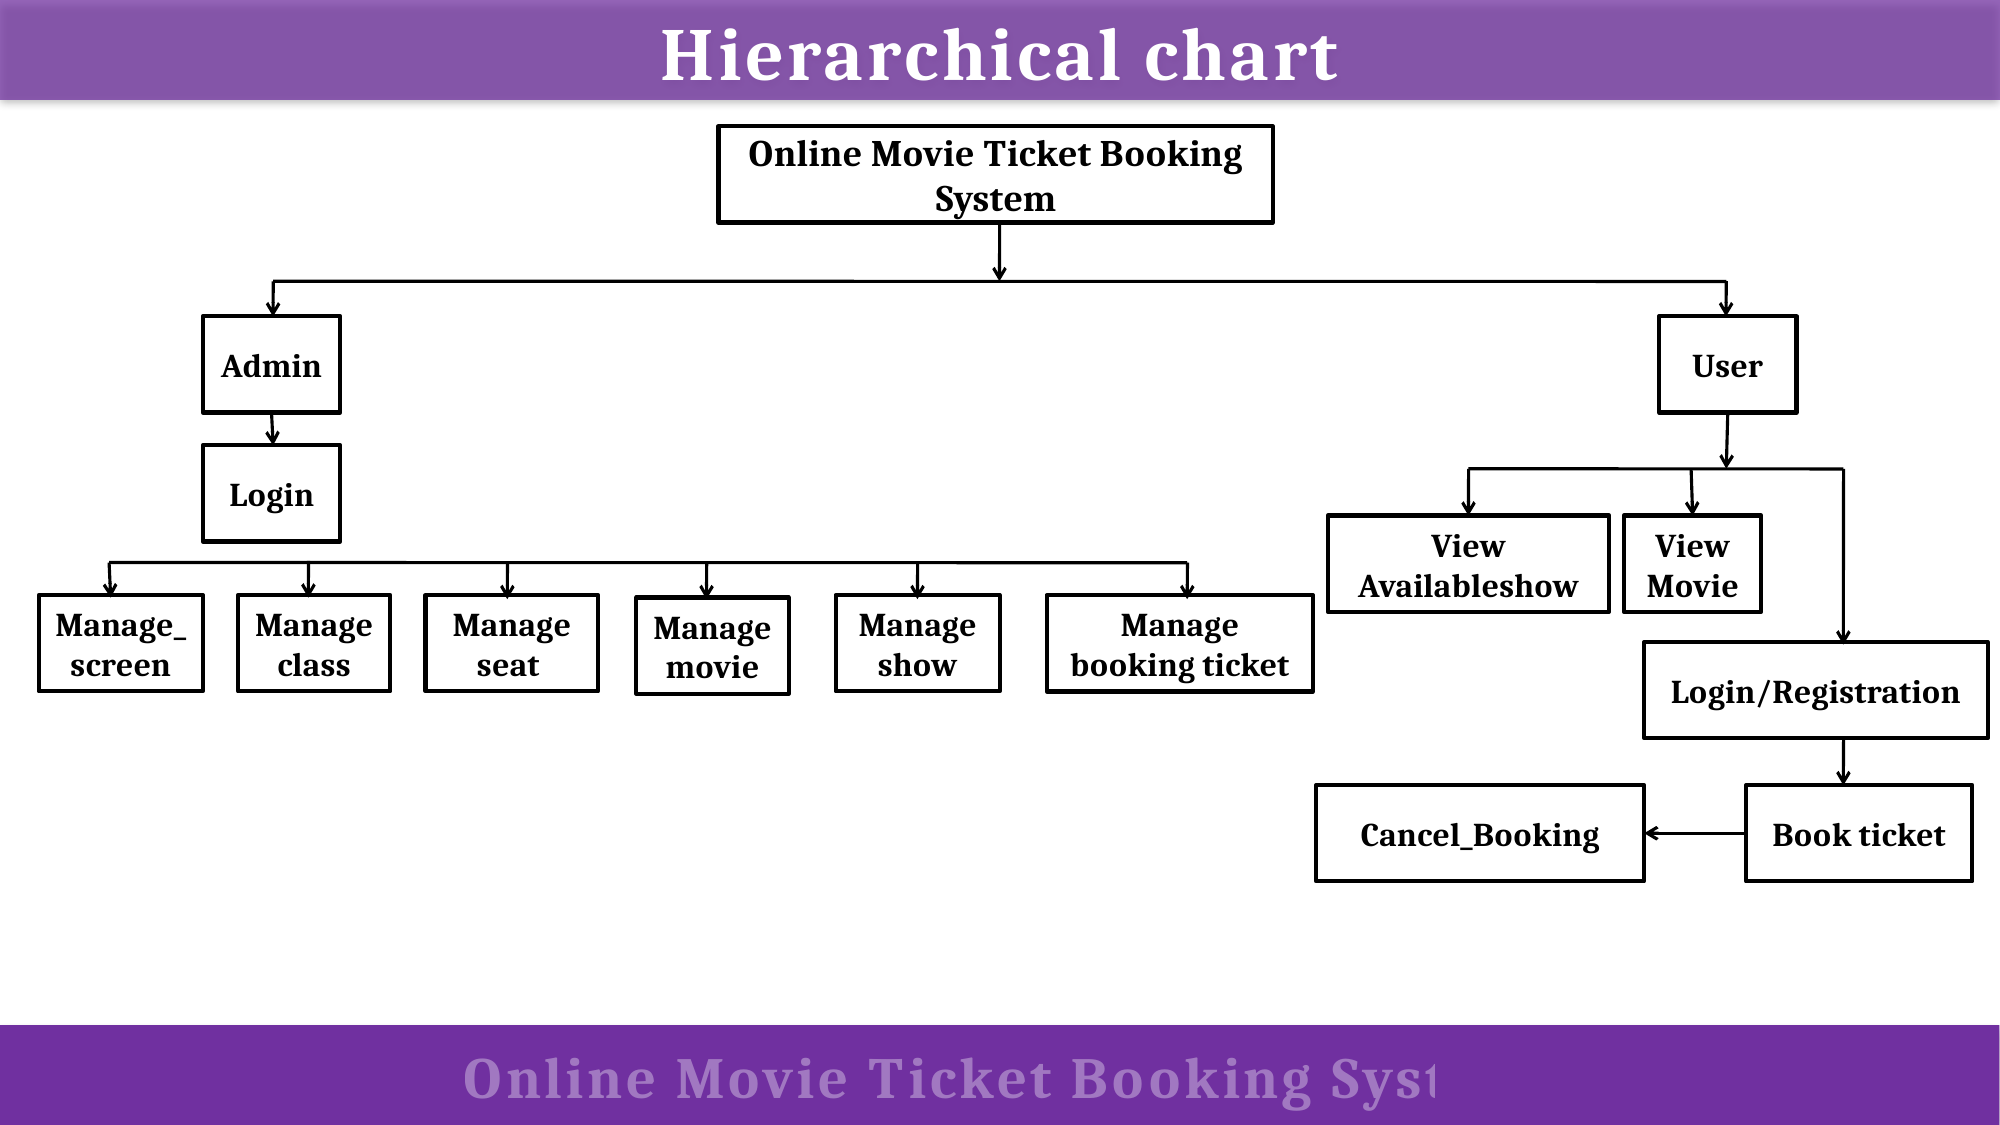

Hierarchical chart
Online Movie Ticket Booking System
Admin
User
Login
View Availableshow
View
Movie
Manage_screen
Manage class
Manage seat
Manage show
Manage booking ticket
Manage movie
Login/Registration
Cancel_Booking
Book ticket
Online Movie Ticket Booking System